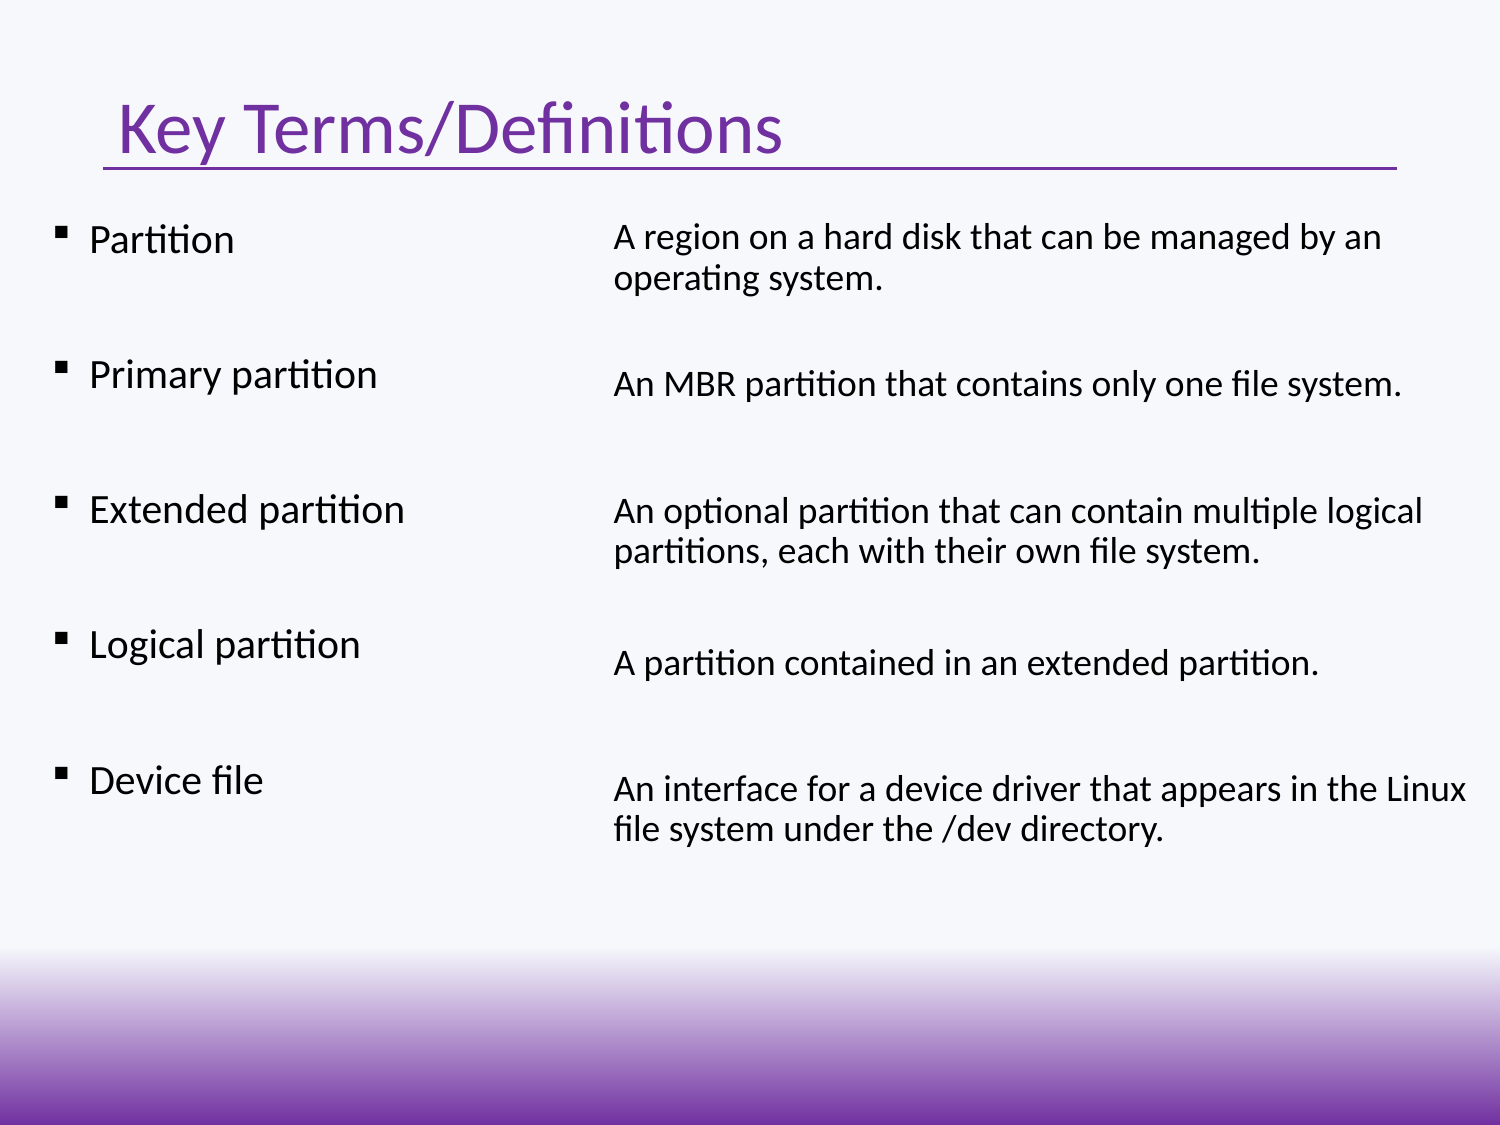

# Key Terms/Definitions
A region on a hard disk that can be managed by an operating system.
Partition

Primary partition

Extended partition

Logical partition

Device file
An MBR partition that contains only one file system.
An optional partition that can contain multiple logical partitions, each with their own file system.
A partition contained in an extended partition.
An interface for a device driver that appears in the Linux file system under the /dev directory.